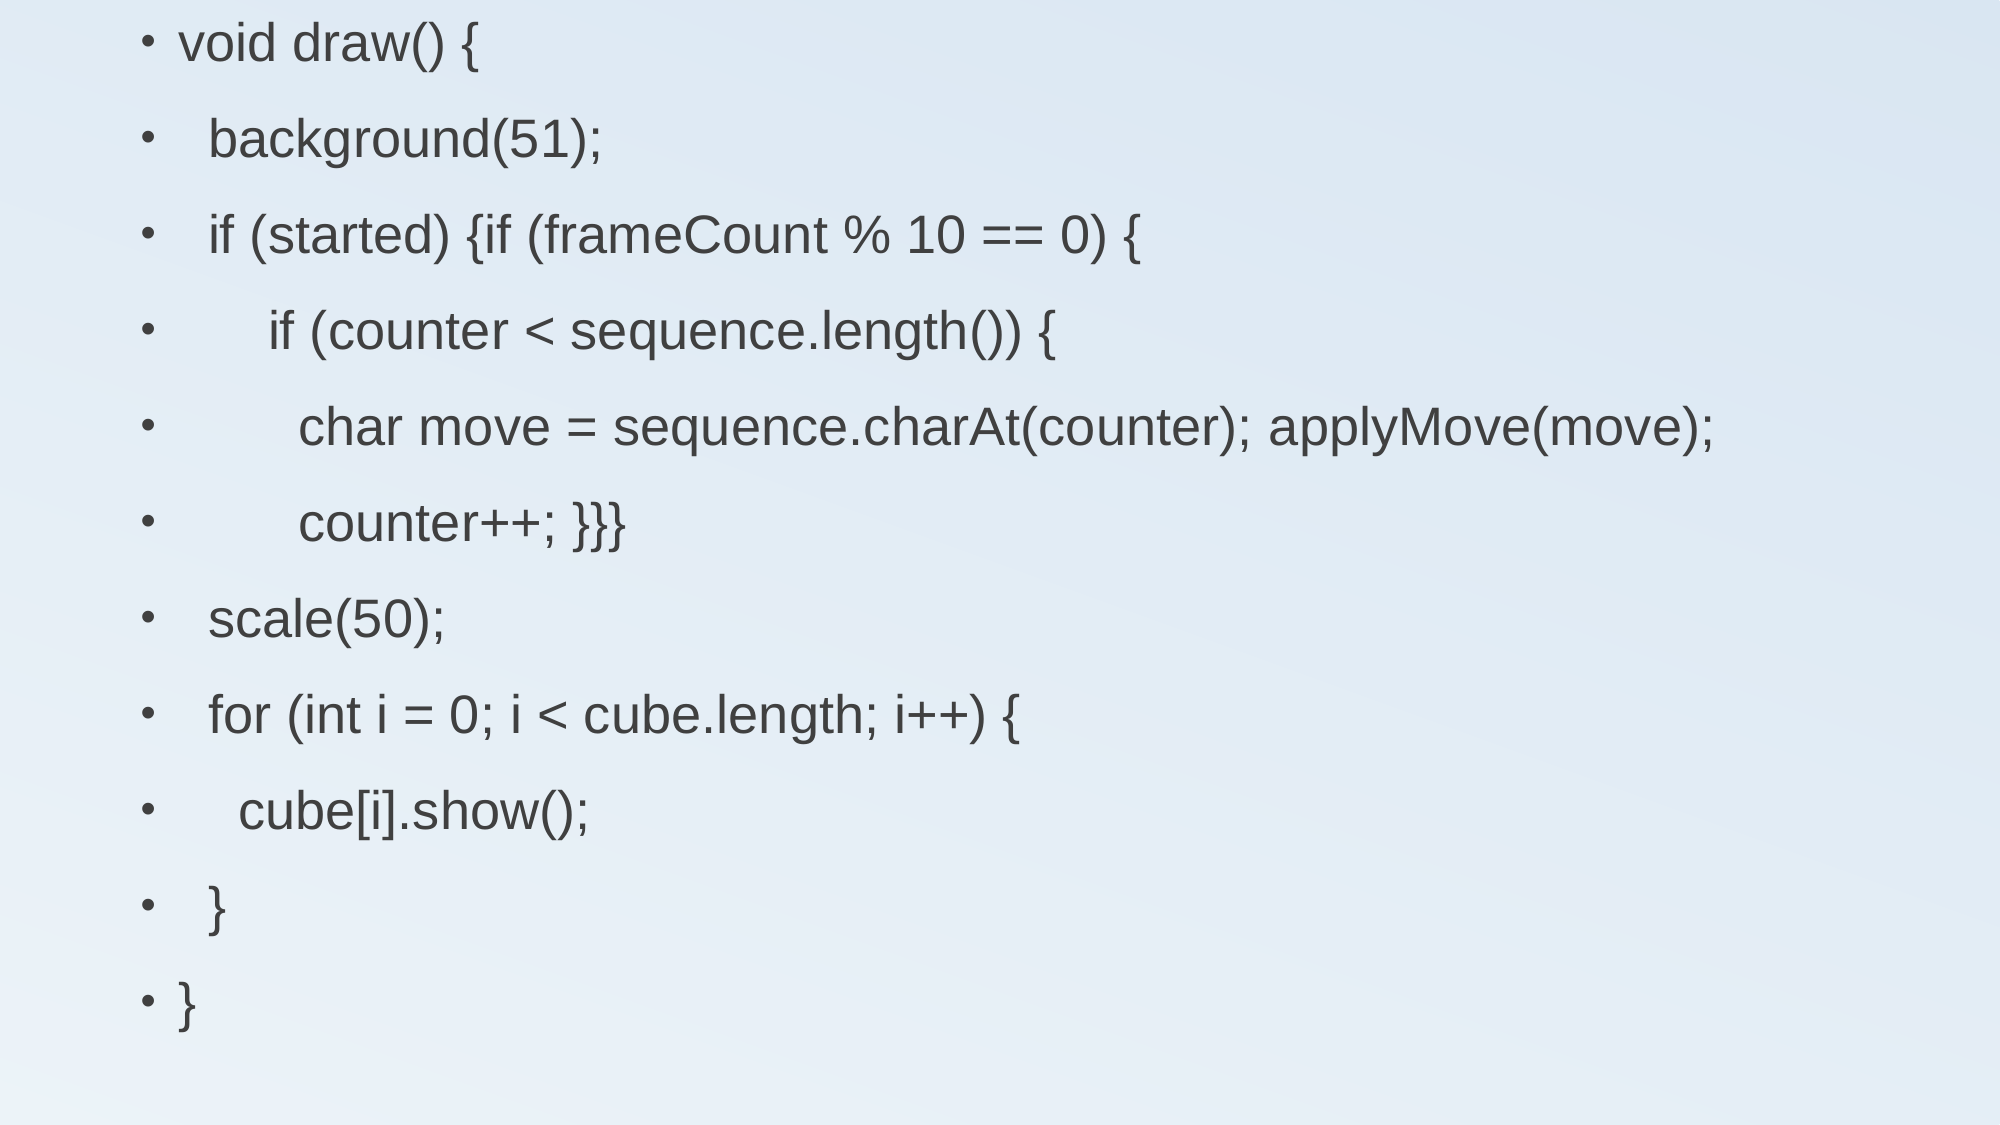

void draw() {
  background(51);
  if (started) {if (frameCount % 10 == 0) {
      if (counter < sequence.length()) {
        char move = sequence.charAt(counter); applyMove(move);
        counter++; }}}
  scale(50);
  for (int i = 0; i < cube.length; i++) {
    cube[i].show();
  }
}